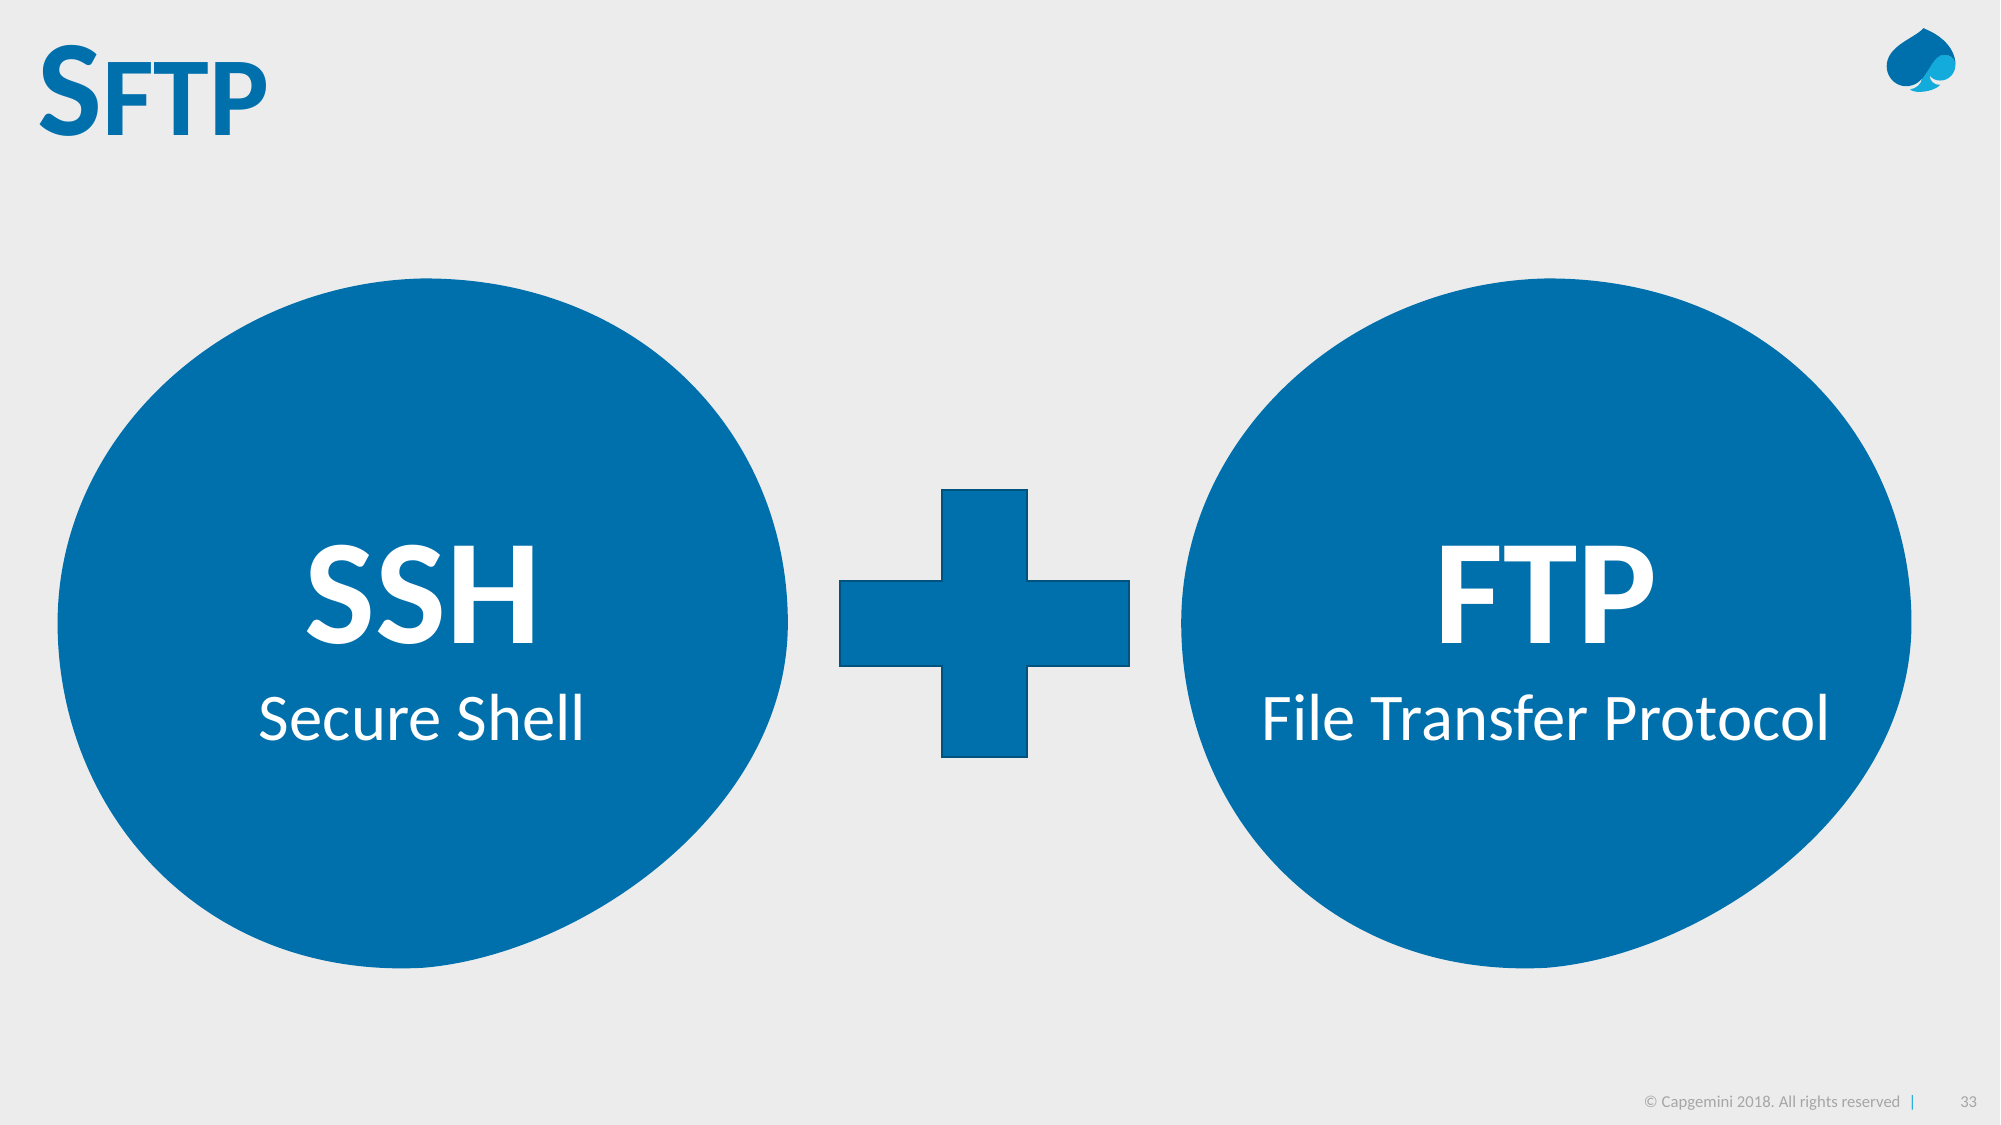

# SFTP
SSH
Secure Shell
FTP
File Transfer Protocol